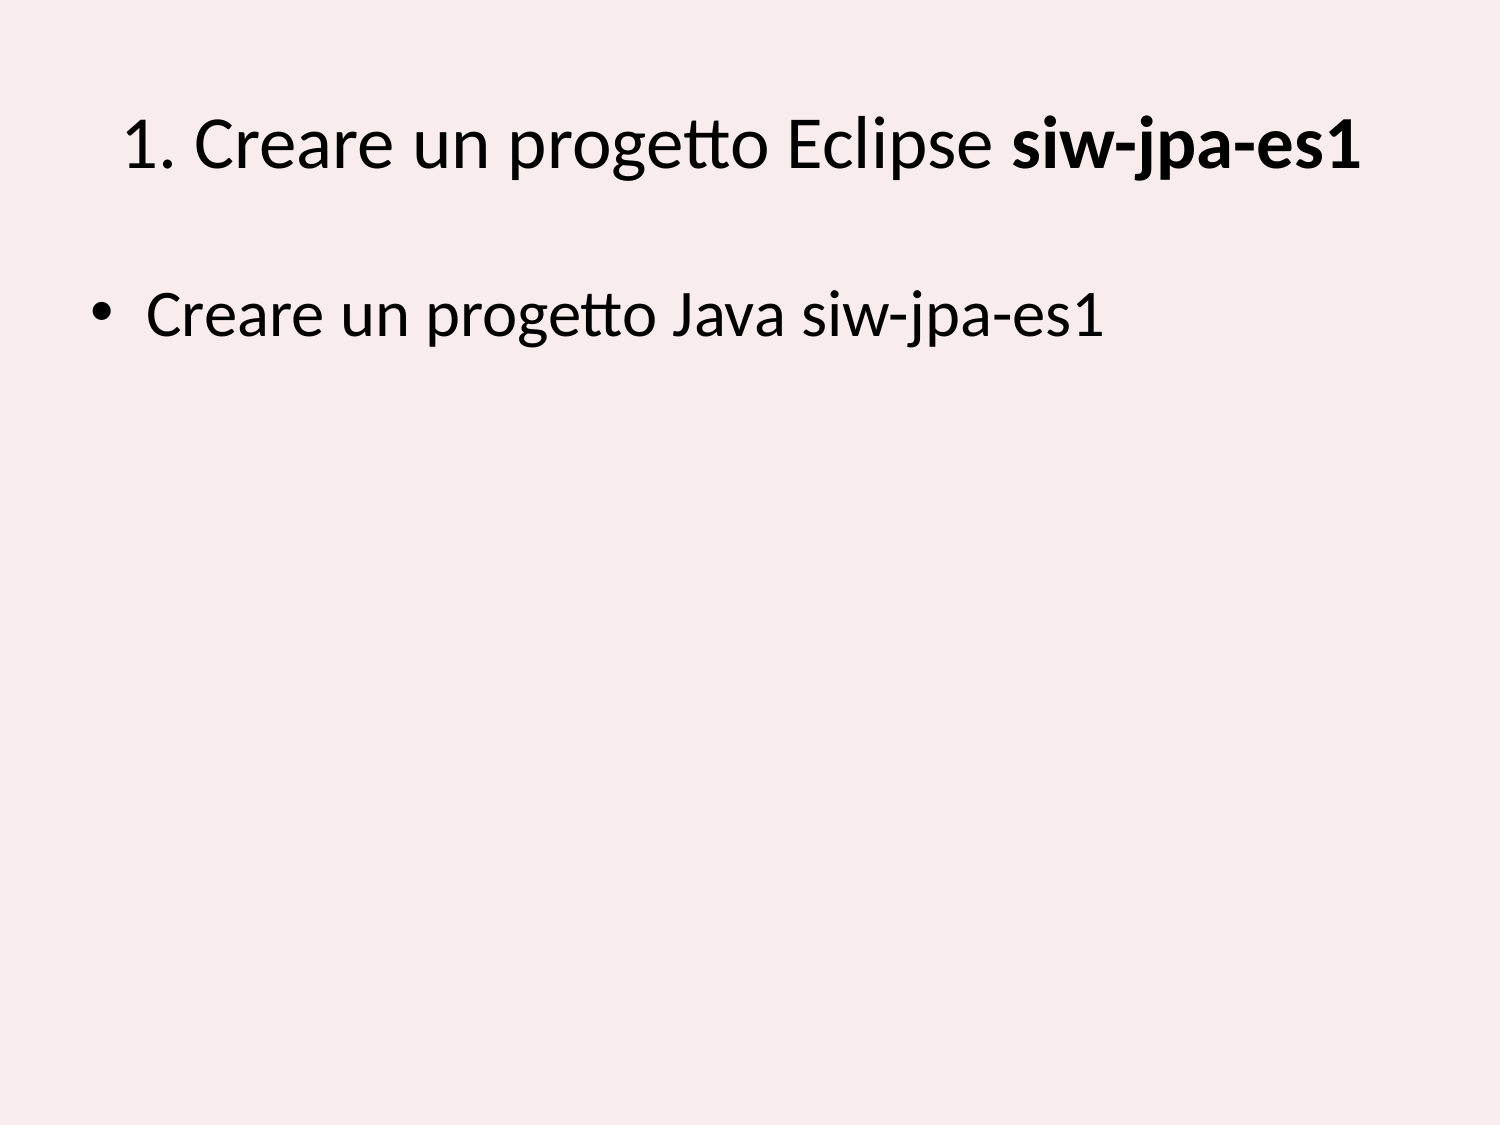

# 1. Creare un progetto Eclipse siw-jpa-es1
Creare un progetto Java siw-jpa-es1